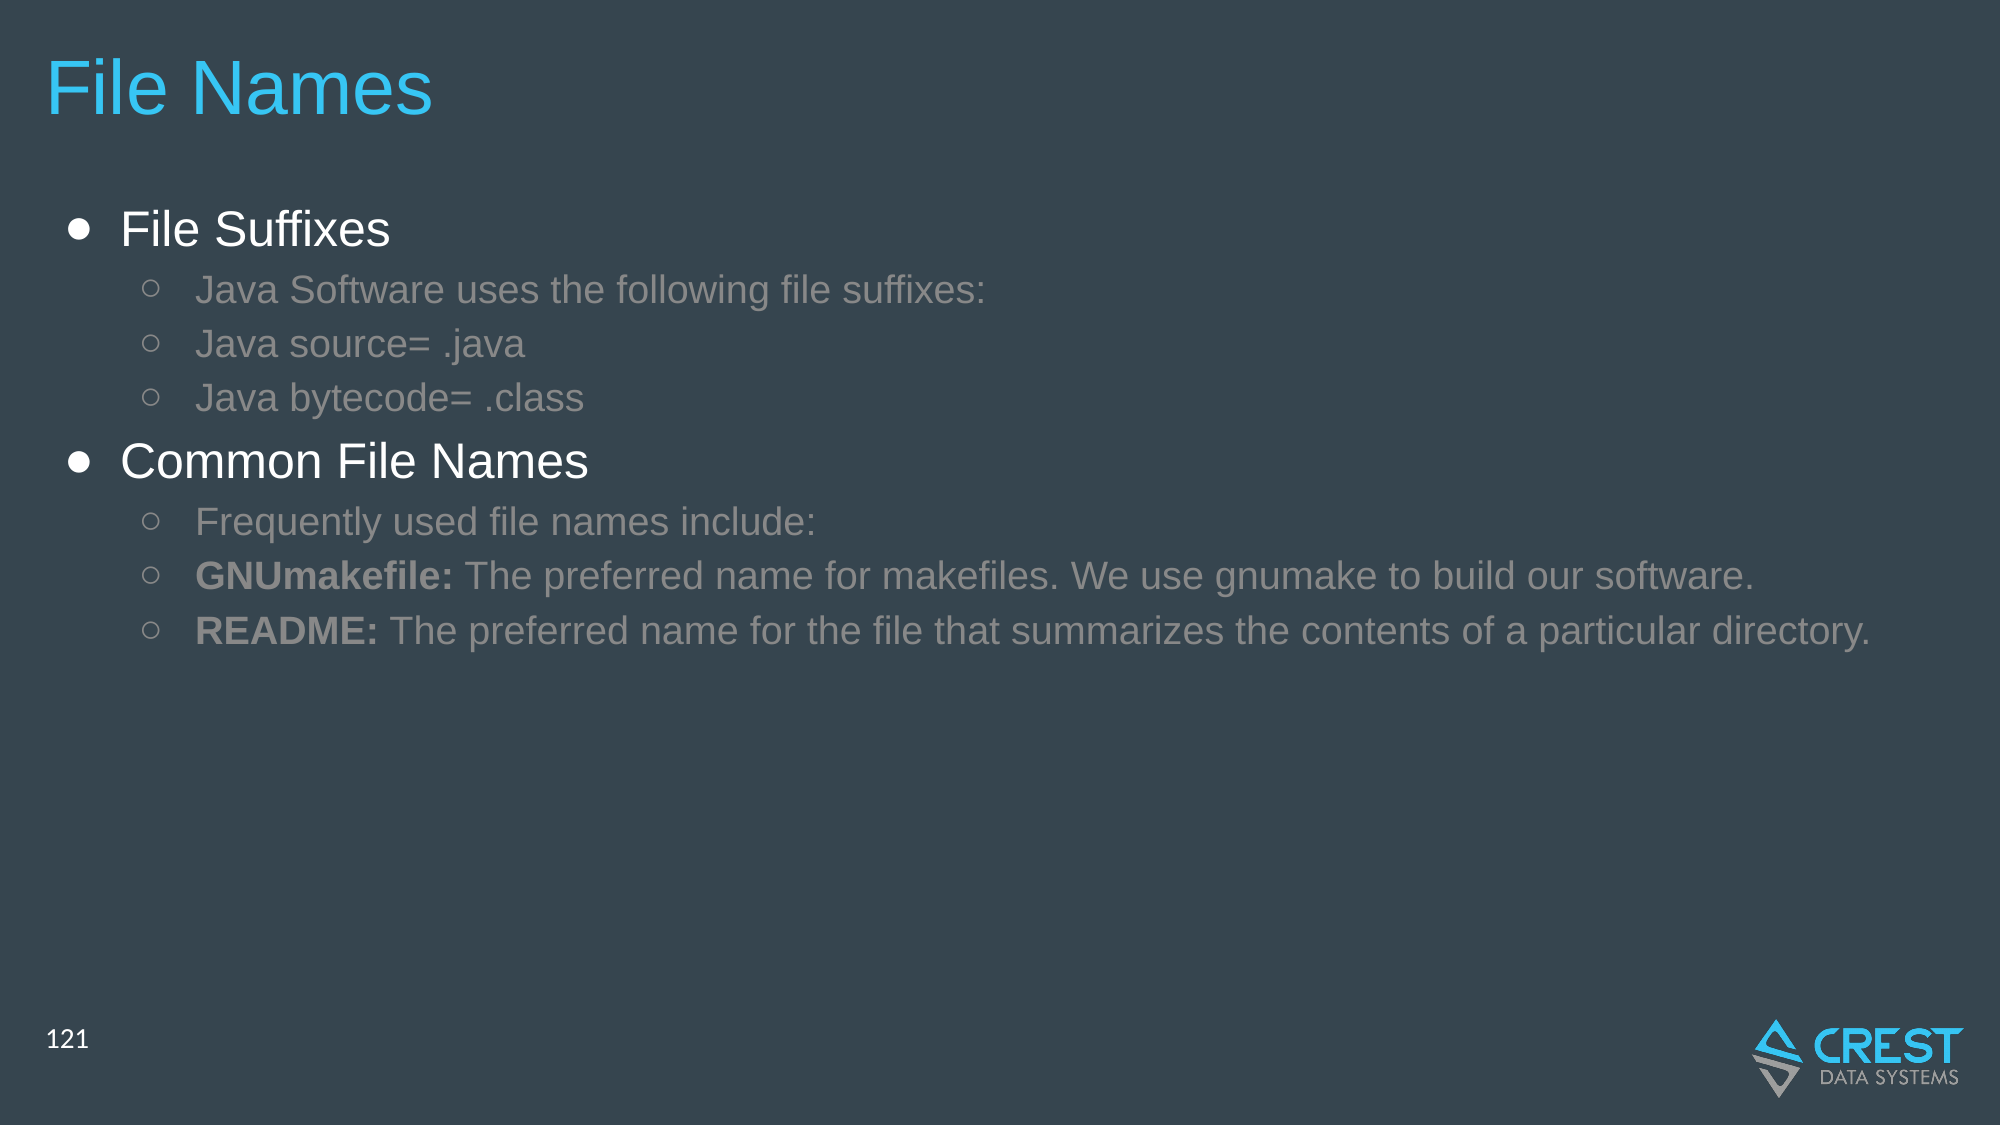

# File Names
File Suffixes
Java Software uses the following file suffixes:
Java source= .java
Java bytecode= .class
Common File Names
Frequently used file names include:
GNUmakefile: The preferred name for makefiles. We use gnumake to build our software.
README: The preferred name for the file that summarizes the contents of a particular directory.
121